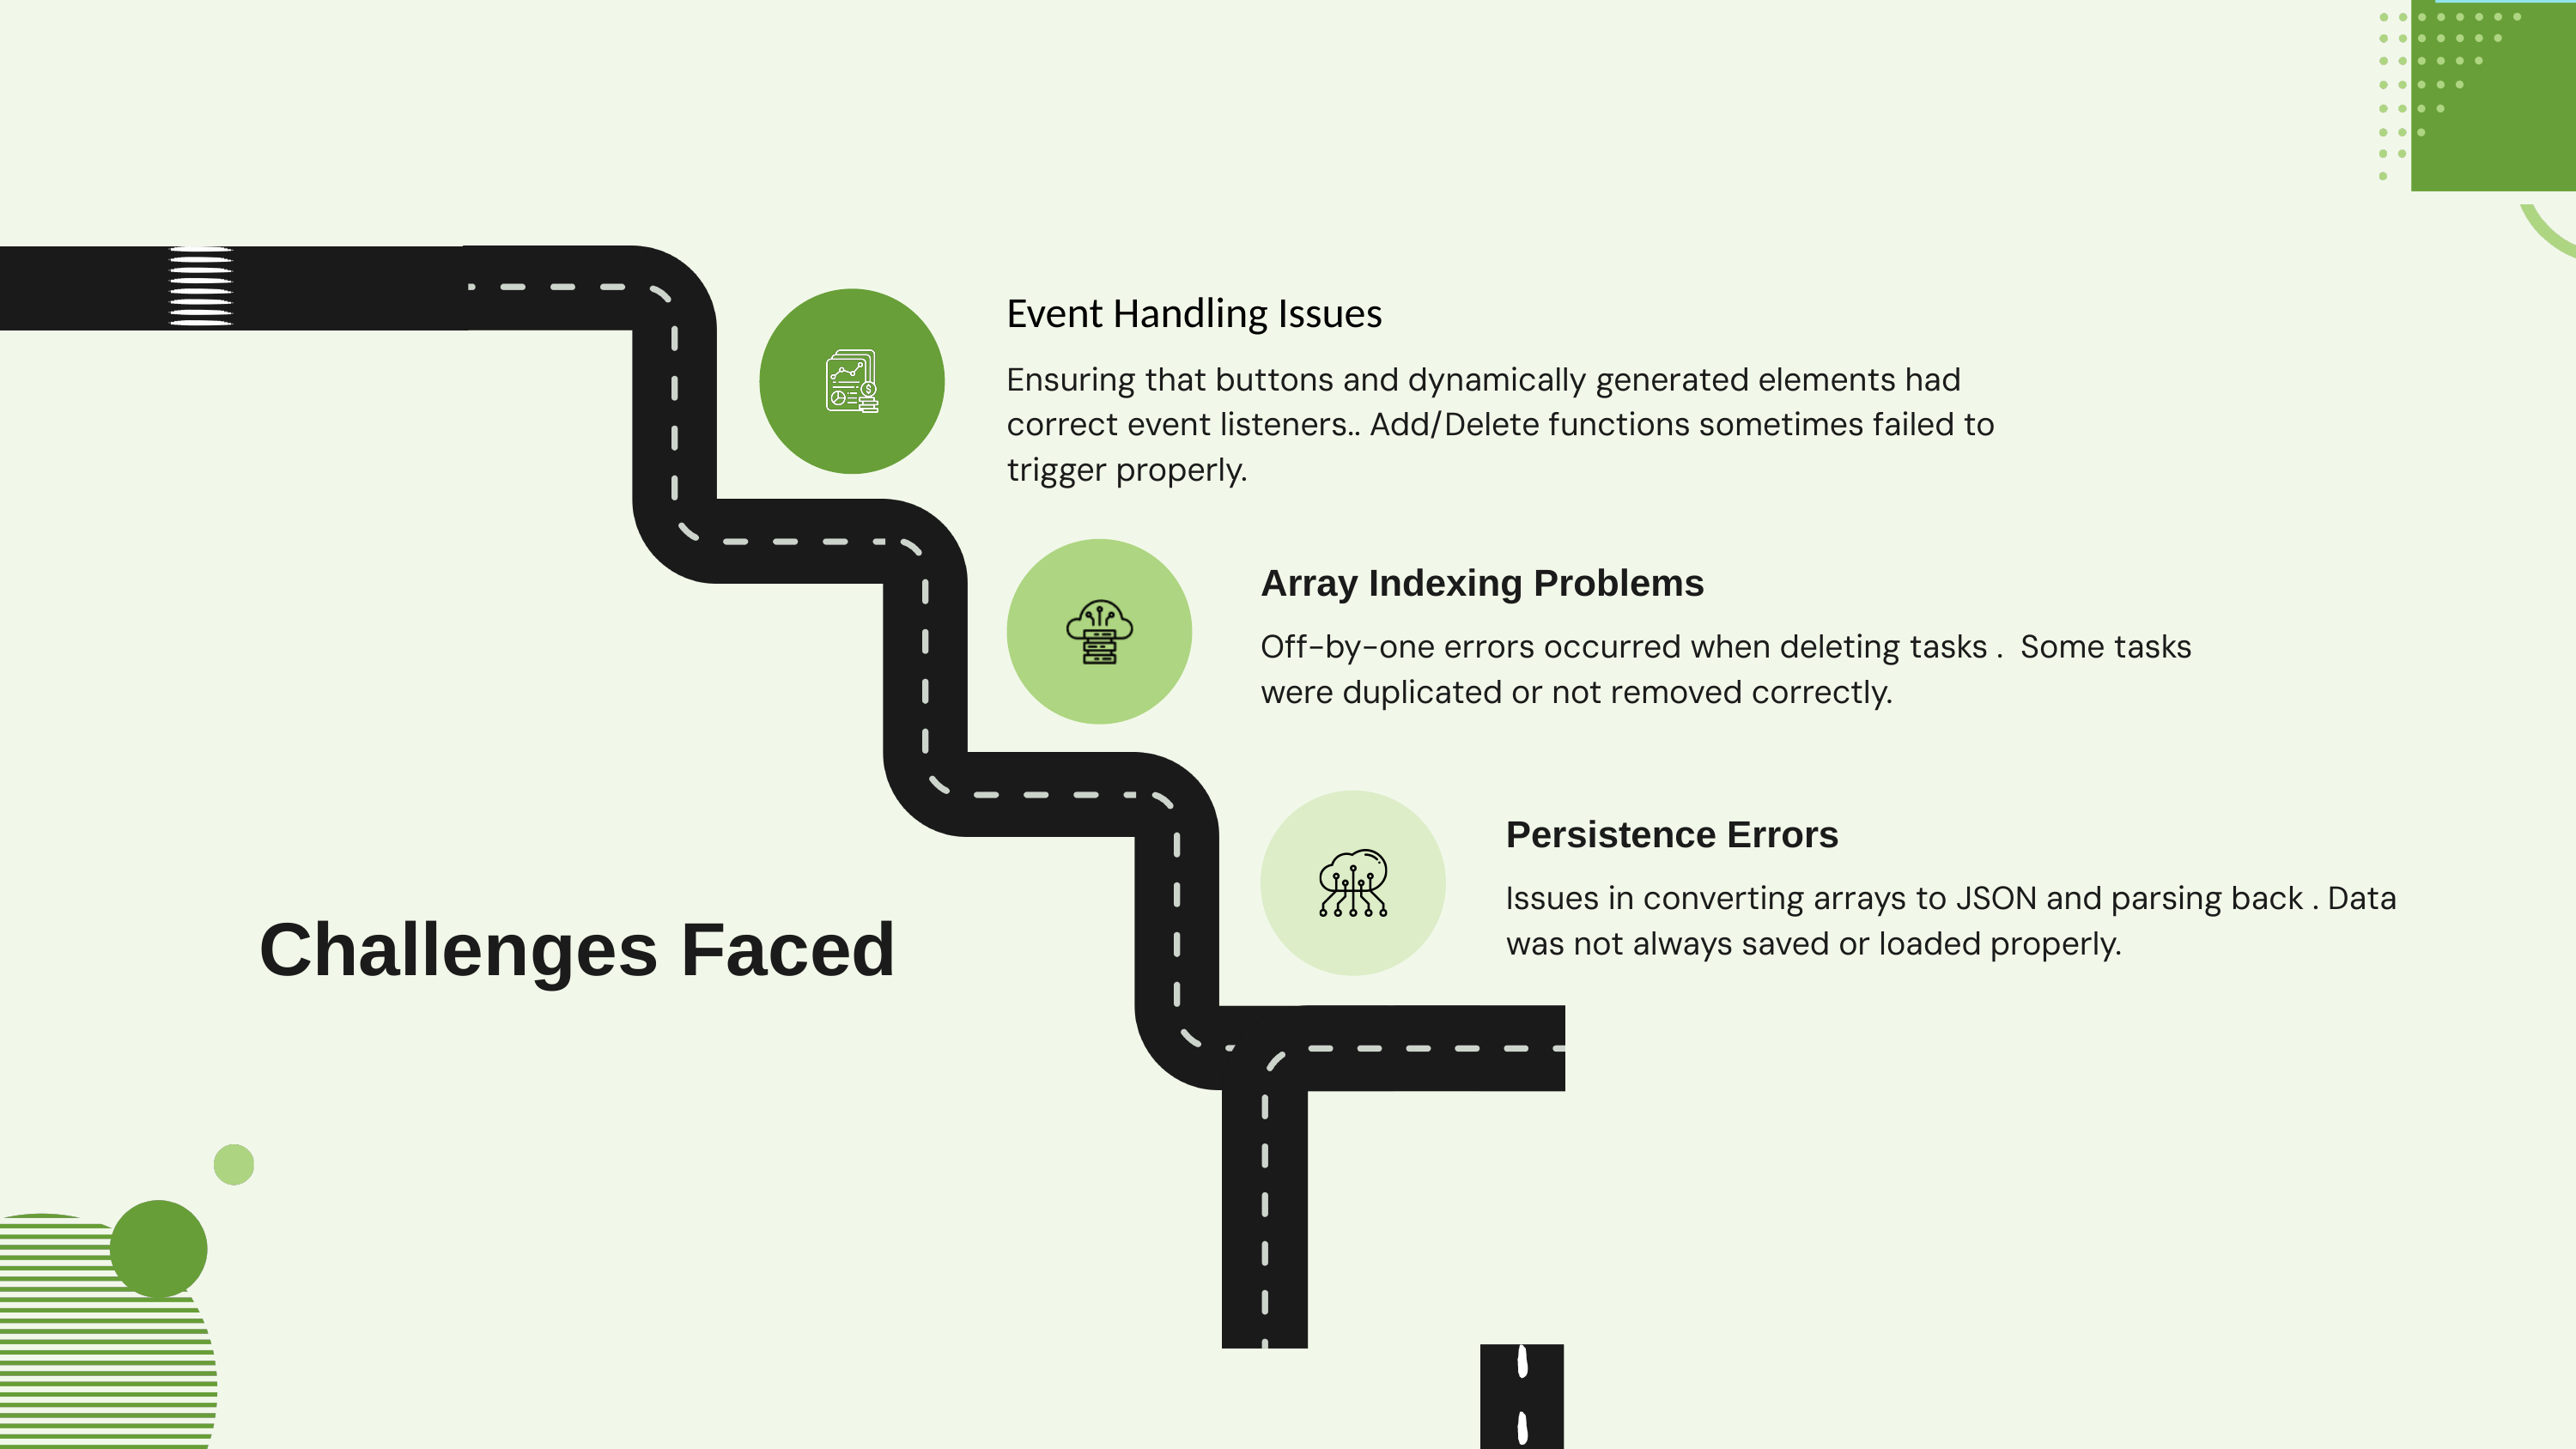

Event Handling Issues

Ensuring that buttons and dynamically generated elements had correct event listeners.. Add/Delete functions sometimes failed to trigger properly.

Array Indexing Problems

Off-by-one errors occurred when deleting tasks .  Some tasks were duplicated or not removed correctly.

Persistence Errors

Issues in converting arrays to JSON and parsing back . Data was not always saved or loaded properly.
Challenges Faced